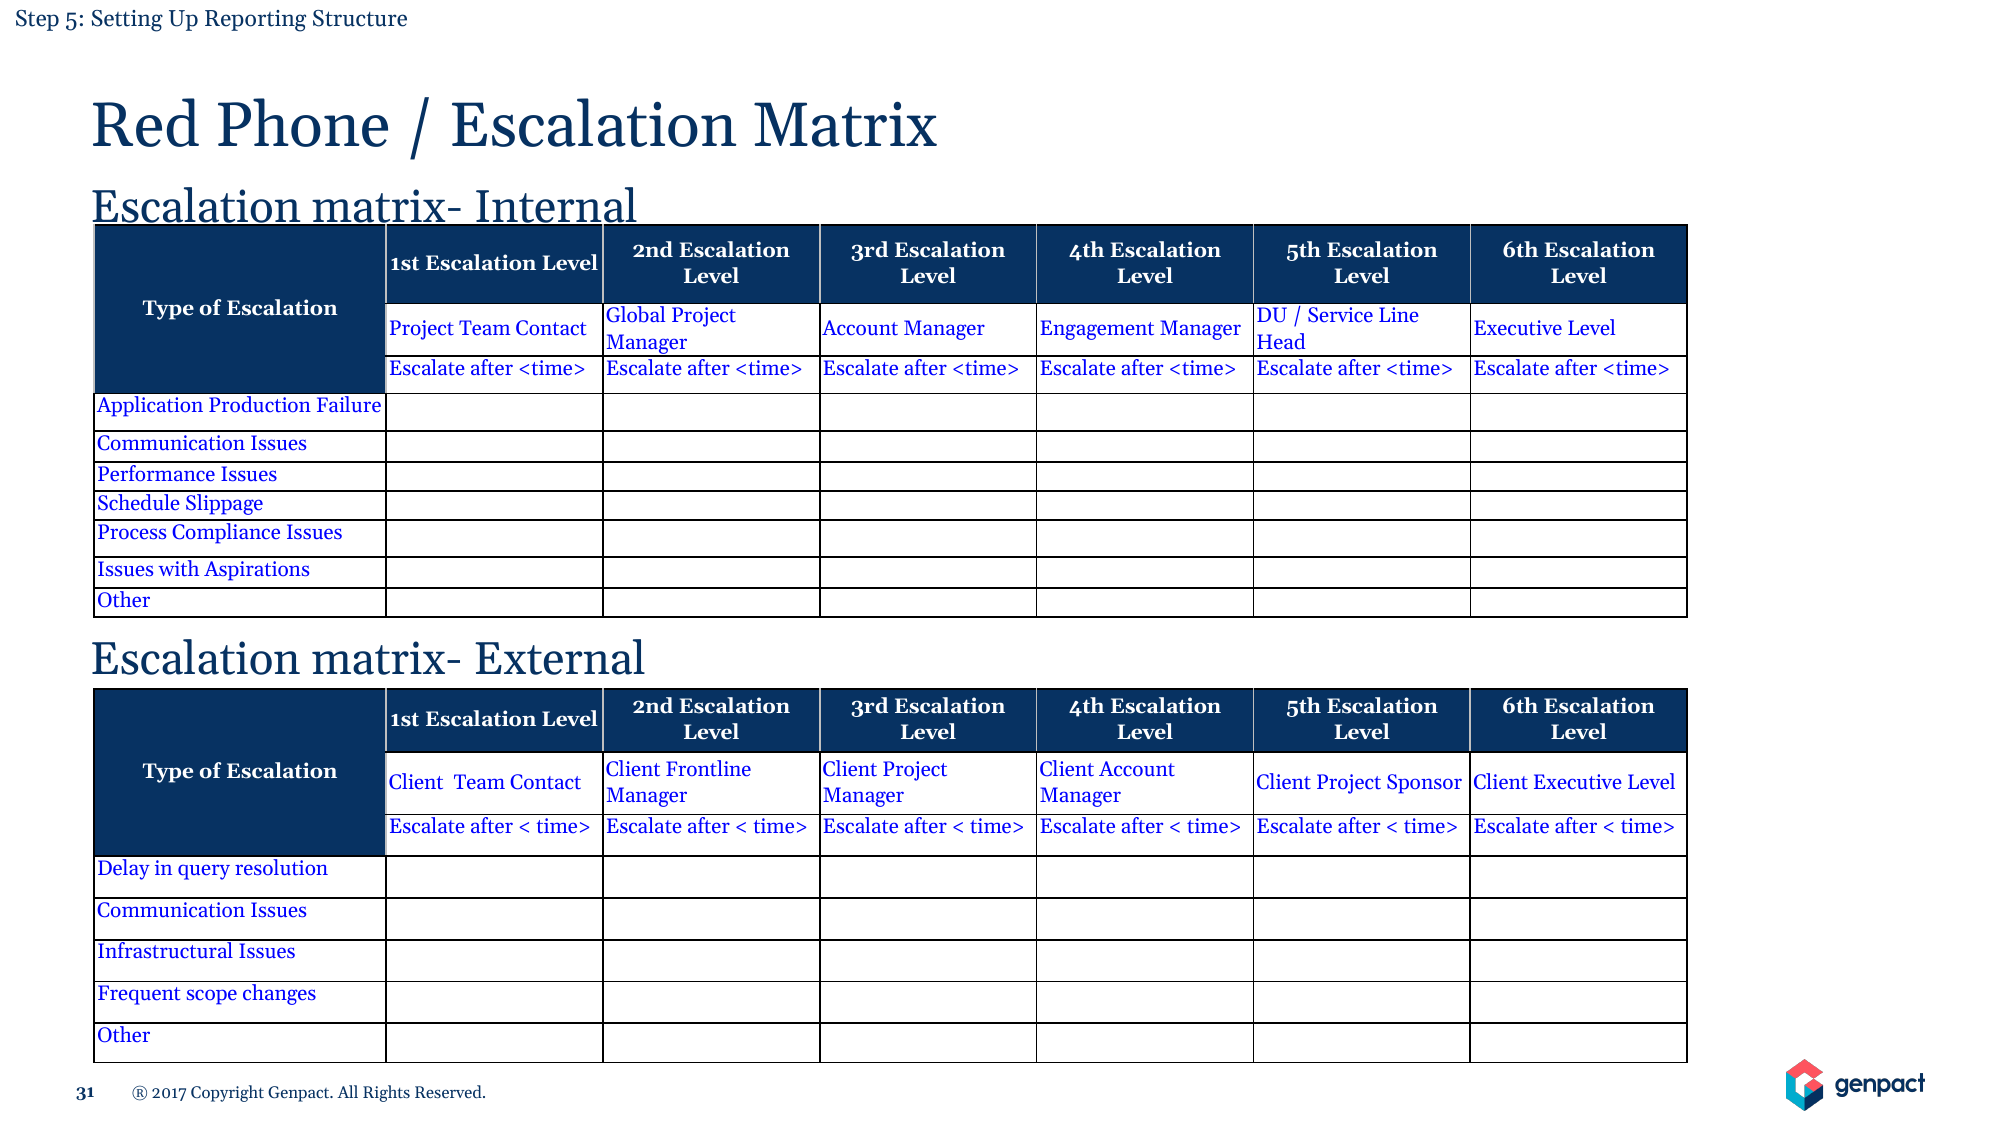

Step 5: Setting Up Reporting Structure
Red Phone / Escalation Matrix
Escalation matrix- Internal
| Type of Escalation | 1st Escalation Level | 2nd Escalation Level | 3rd Escalation Level | 4th Escalation Level | 5th Escalation Level | 6th Escalation Level |
| --- | --- | --- | --- | --- | --- | --- |
|  | Project Team Contact | Global Project Manager | Account Manager | Engagement Manager | DU / Service Line Head | Executive Level |
|  | Escalate after <time> | Escalate after <time> | Escalate after <time> | Escalate after <time> | Escalate after <time> | Escalate after <time> |
| Application Production Failure |  |  |  |  |  |  |
| Communication Issues |  |  |  |  |  |  |
| Performance Issues |  |  |  |  |  |  |
| Schedule Slippage |  |  |  |  |  |  |
| Process Compliance Issues |  |  |  |  |  |  |
| Issues with Aspirations |  |  |  |  |  |  |
| Other |  |  |  |  |  |  |
Escalation matrix- External
| Type of Escalation | 1st Escalation Level | 2nd Escalation Level | 3rd Escalation Level | 4th Escalation Level | 5th Escalation Level | 6th Escalation Level |
| --- | --- | --- | --- | --- | --- | --- |
|  | Client Team Contact | Client Frontline Manager | Client Project Manager | Client Account Manager | Client Project Sponsor | Client Executive Level |
|  | Escalate after < time> | Escalate after < time> | Escalate after < time> | Escalate after < time> | Escalate after < time> | Escalate after < time> |
| Delay in query resolution |  |  |  |  |  |  |
| Communication Issues |  |  |  |  |  |  |
| Infrastructural Issues |  |  |  |  |  |  |
| Frequent scope changes |  |  |  |  |  |  |
| Other |  |  |  |  |  |  |